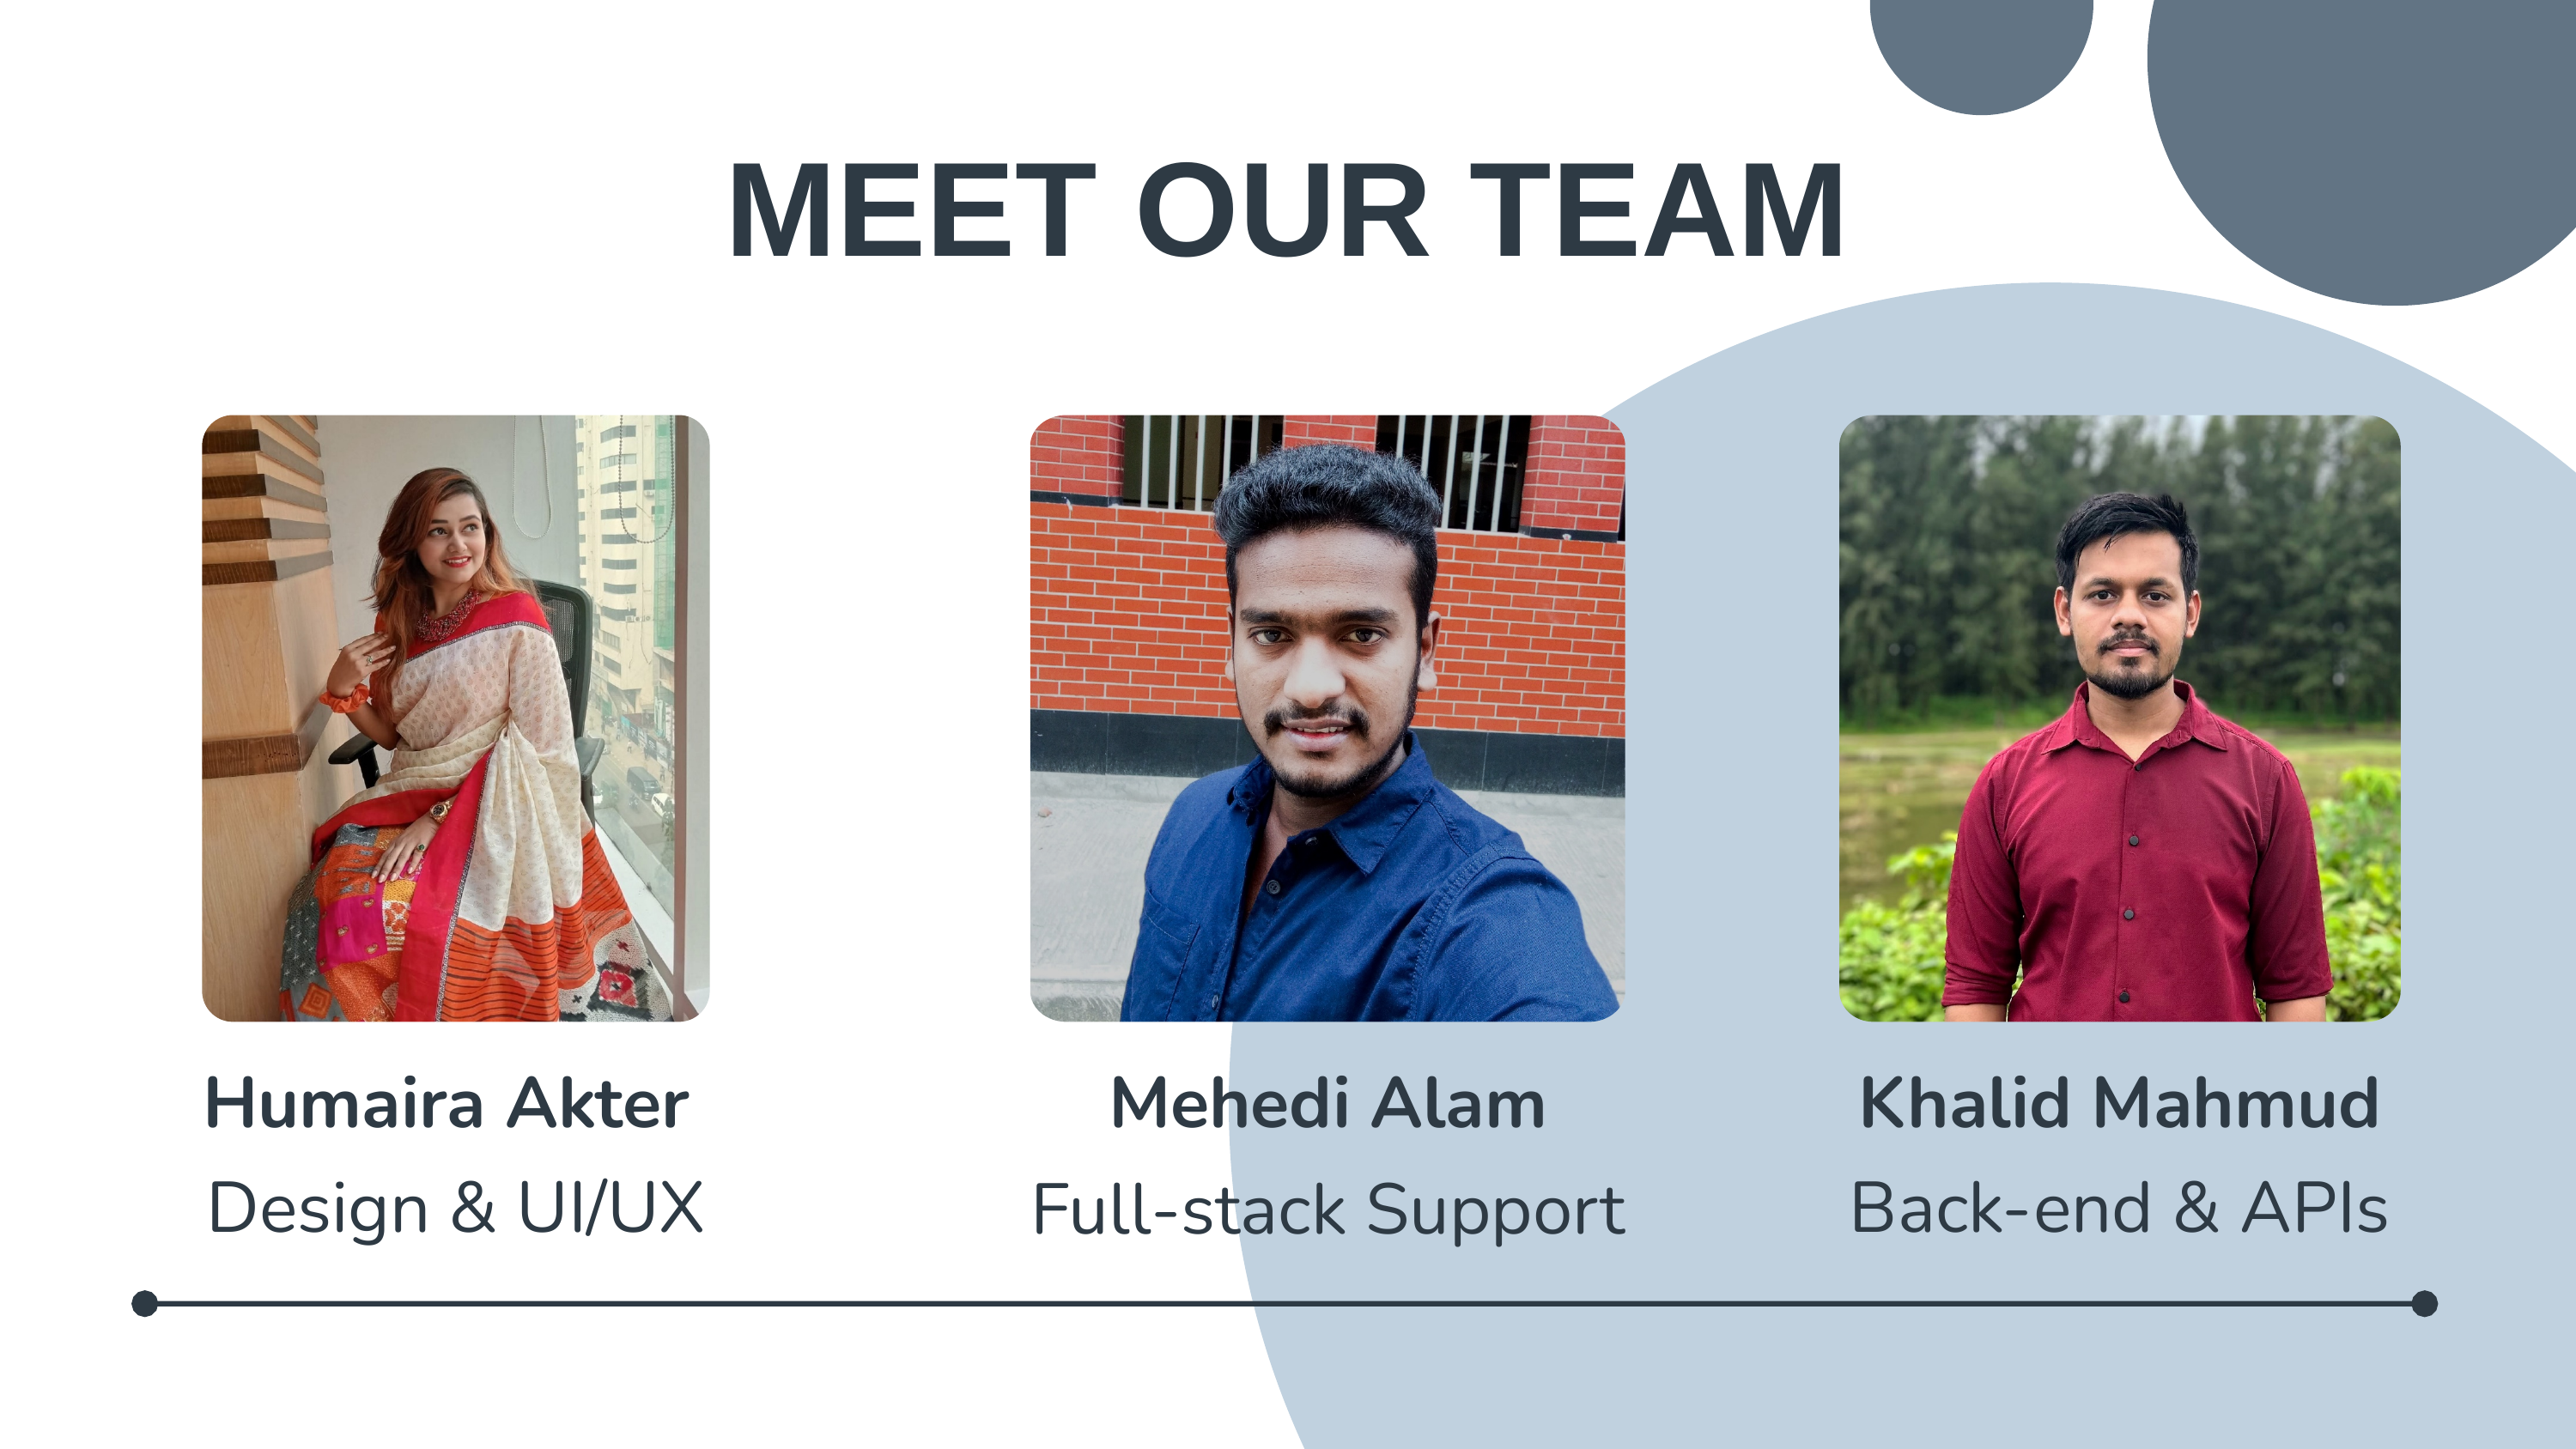

MEET OUR TEAM

Humaira Akter
Mehedi Alam
Khalid Mahmud
Design & UI/UX
Back-end & APIs
Full-stack Support